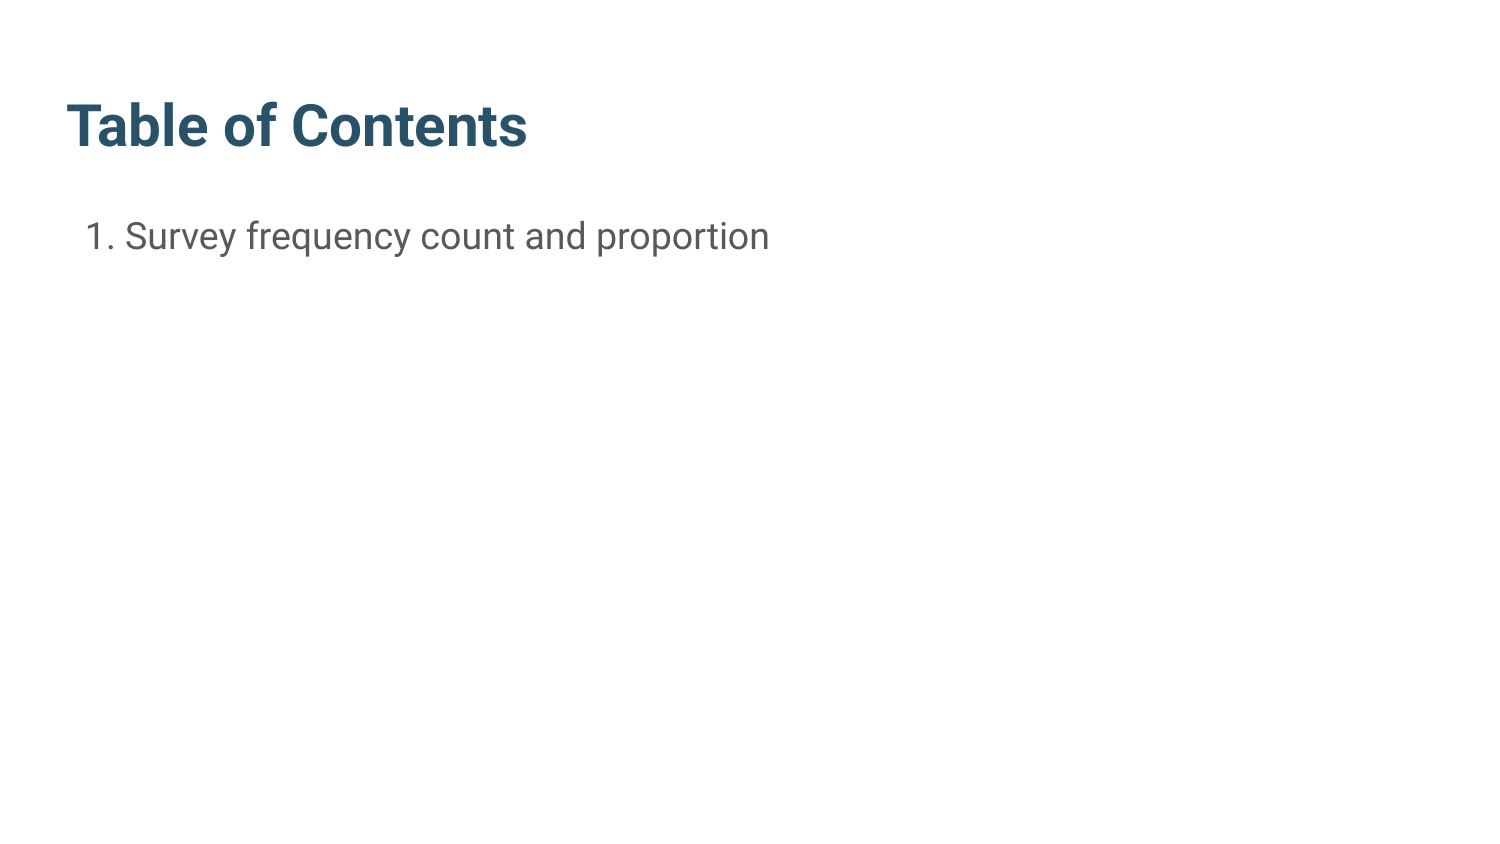

# Table of Contents
1. Survey frequency count and proportion